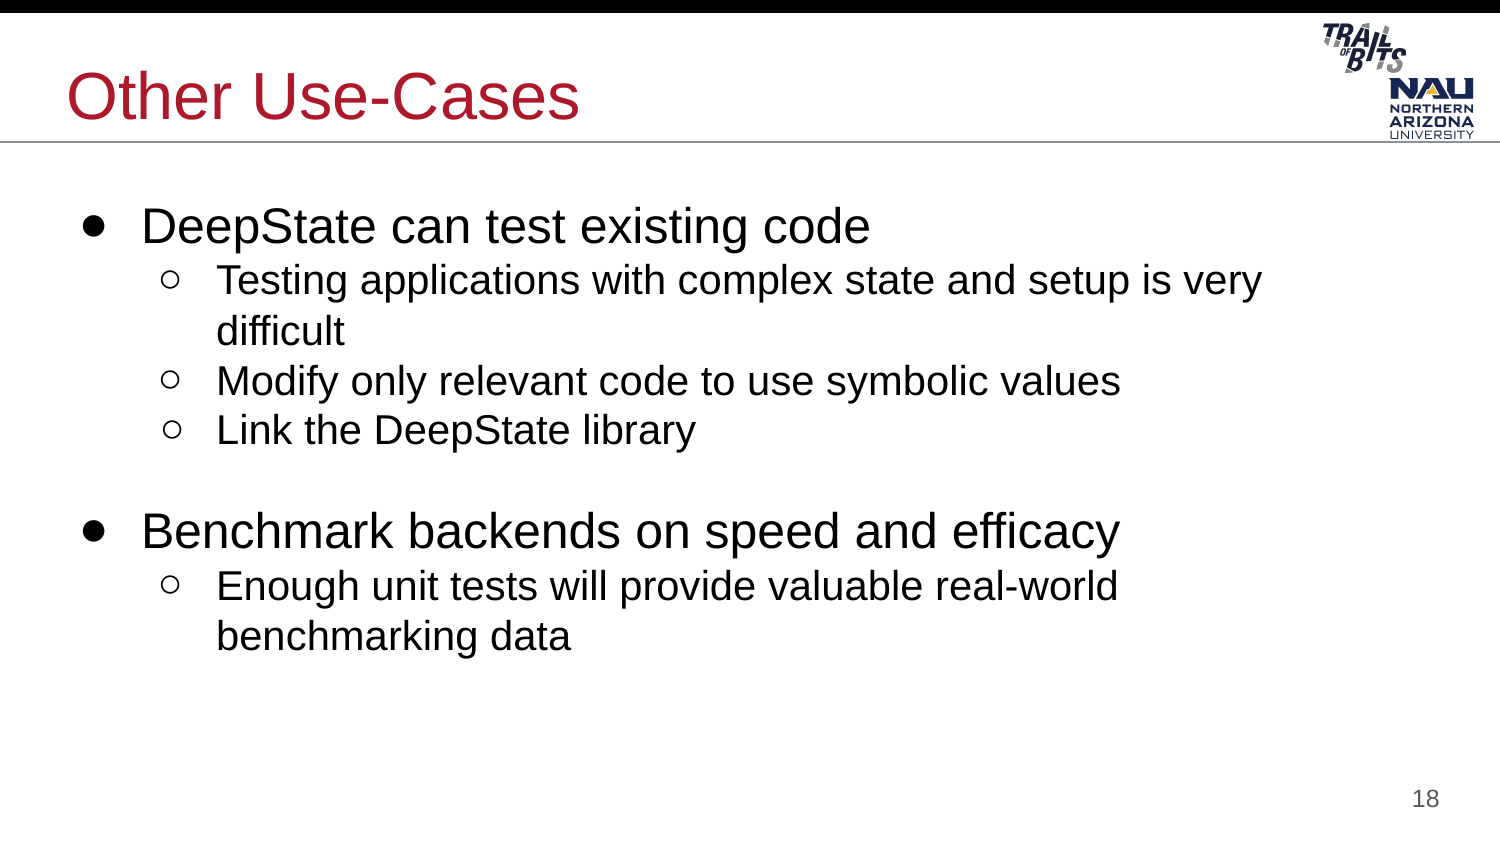

# Other Use-Cases
DeepState can test existing code
Testing applications with complex state and setup is very difficult
Modify only relevant code to use symbolic values
Link the DeepState library
Benchmark backends on speed and efficacy
Enough unit tests will provide valuable real-world benchmarking data
18